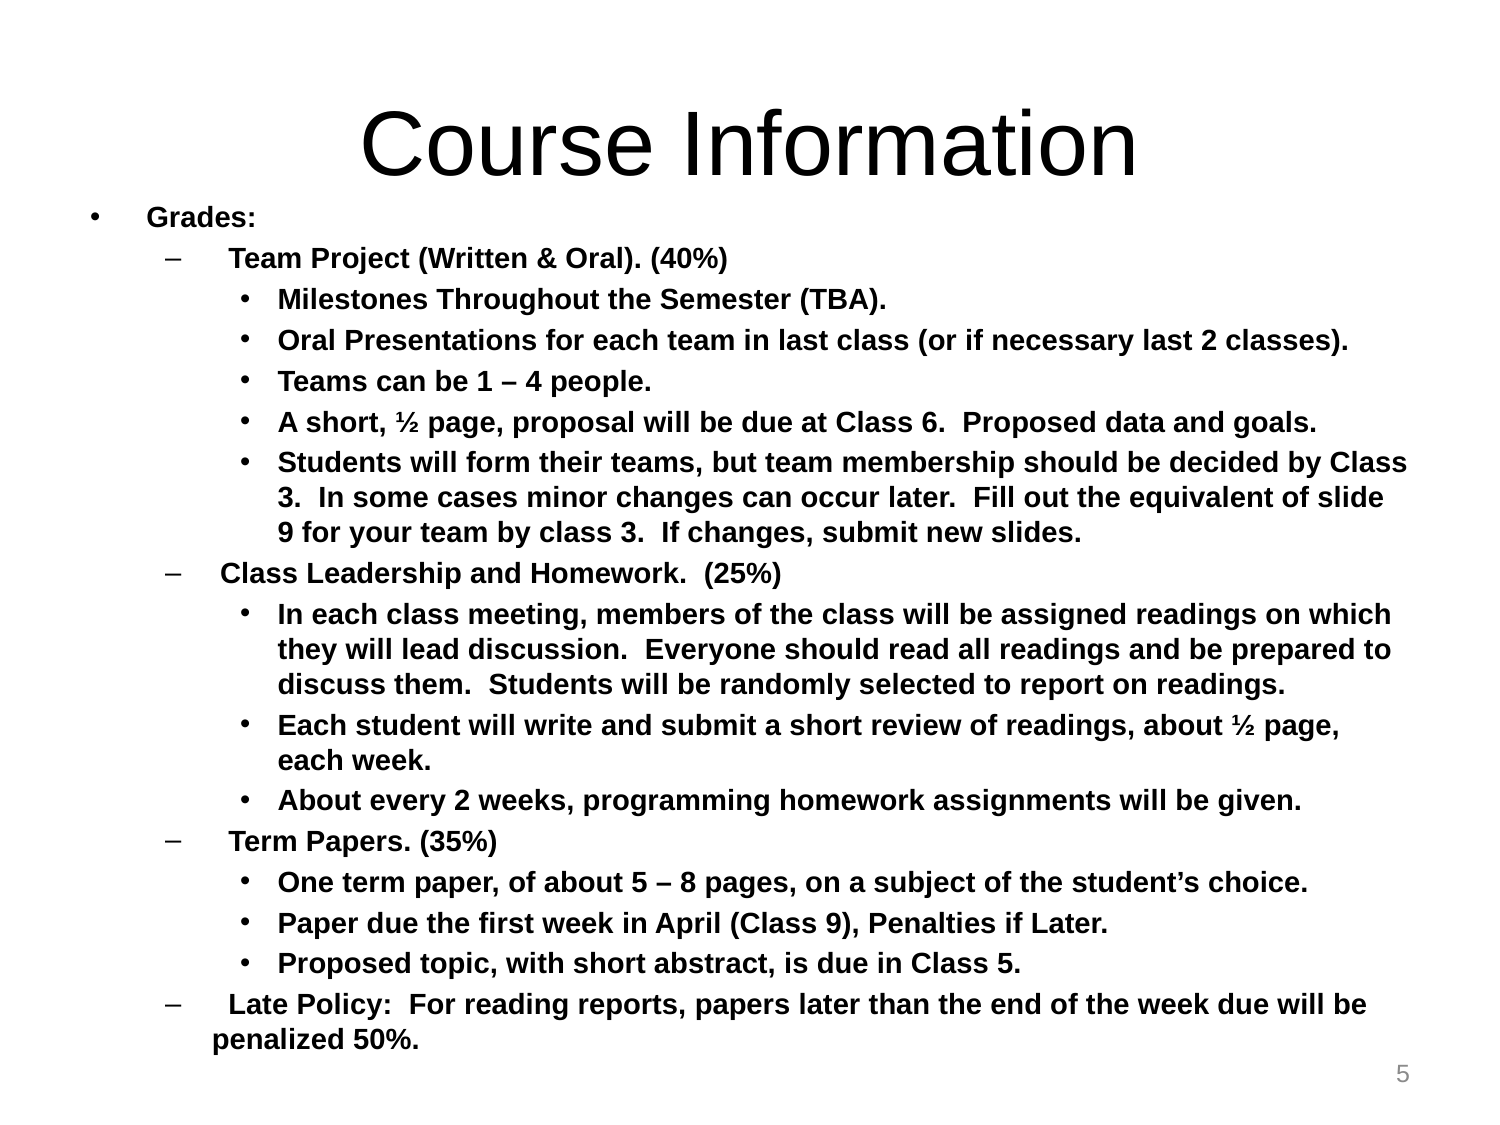

# Course Information
Grades:
  Team Project (Written & Oral). (40%)
Milestones Throughout the Semester (TBA).
Oral Presentations for each team in last class (or if necessary last 2 classes).
Teams can be 1 – 4 people.
A short, ½ page, proposal will be due at Class 6.  Proposed data and goals.
Students will form their teams, but team membership should be decided by Class 3.  In some cases minor changes can occur later.  Fill out the equivalent of slide 9 for your team by class 3.  If changes, submit new slides.
 Class Leadership and Homework.  (25%)
In each class meeting, members of the class will be assigned readings on which they will lead discussion.  Everyone should read all readings and be prepared to discuss them.  Students will be randomly selected to report on readings.
Each student will write and submit a short review of readings, about ½ page, each week.
About every 2 weeks, programming homework assignments will be given.
  Term Papers. (35%)
One term paper, of about 5 – 8 pages, on a subject of the student’s choice.
Paper due the first week in April (Class 9), Penalties if Later.
Proposed topic, with short abstract, is due in Class 5.
  Late Policy:  For reading reports, papers later than the end of the week due will be penalized 50%.
5